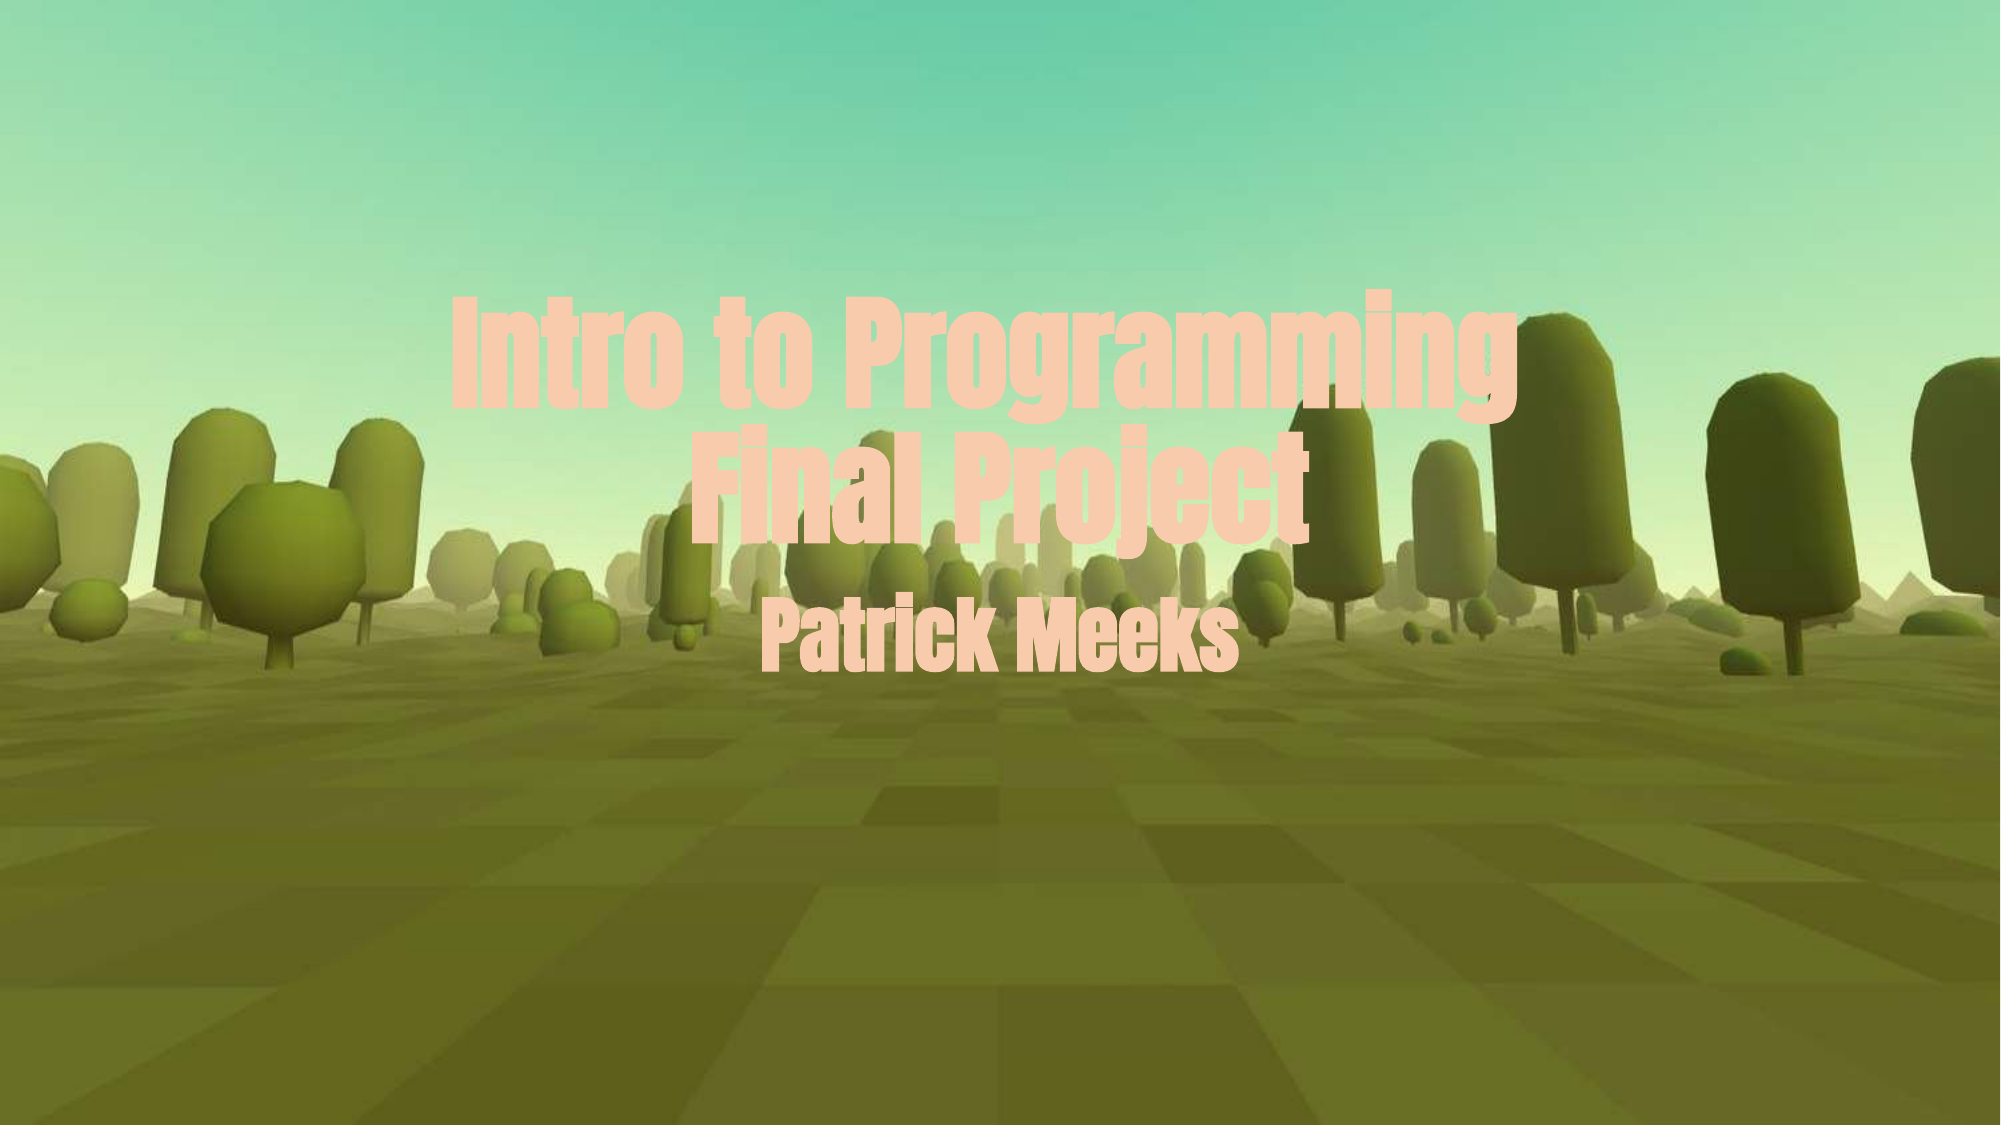

# Intro to Programming Final Project
Patrick Meeks